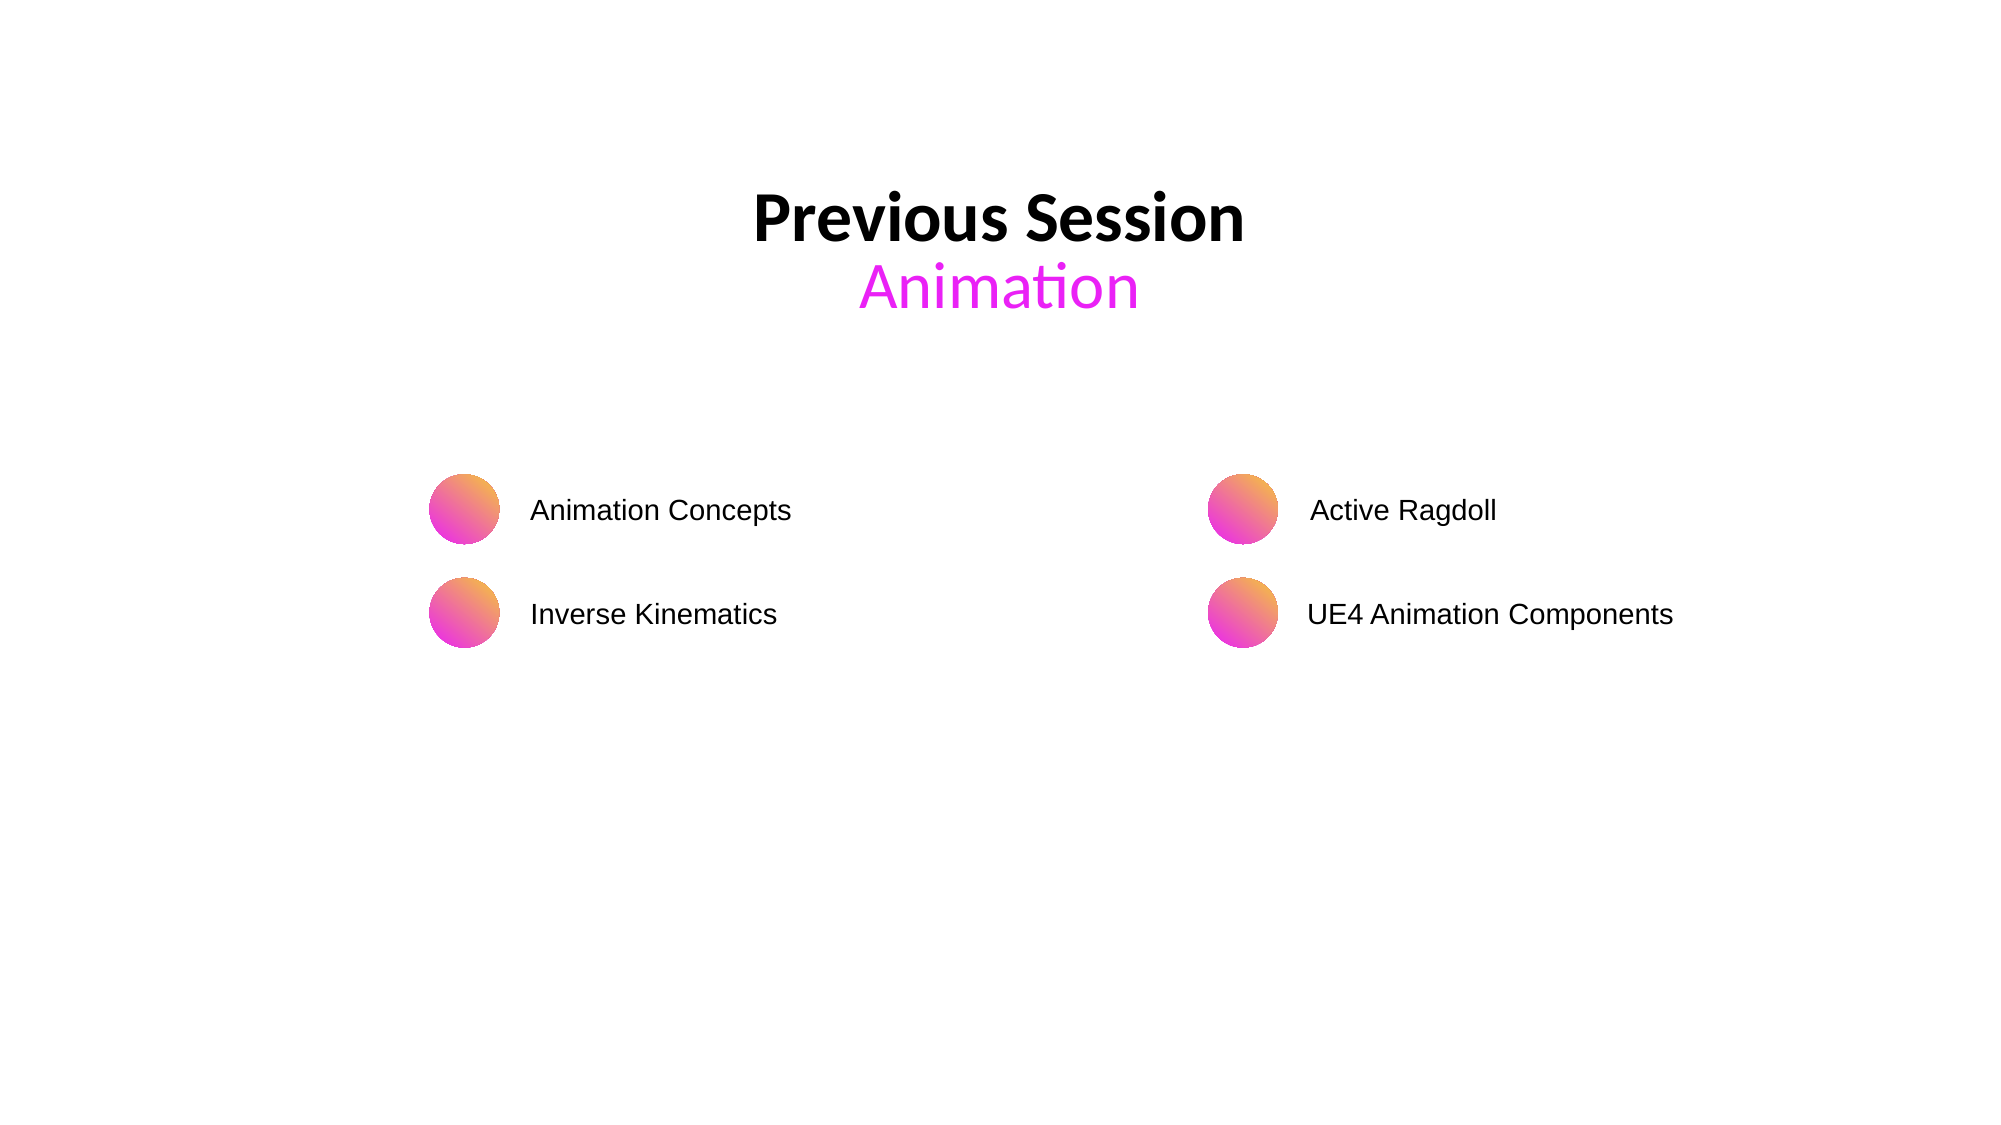

Animation

Animation Concepts

Active Ragdoll

Inverse Kinematics

UE4 Animation Components